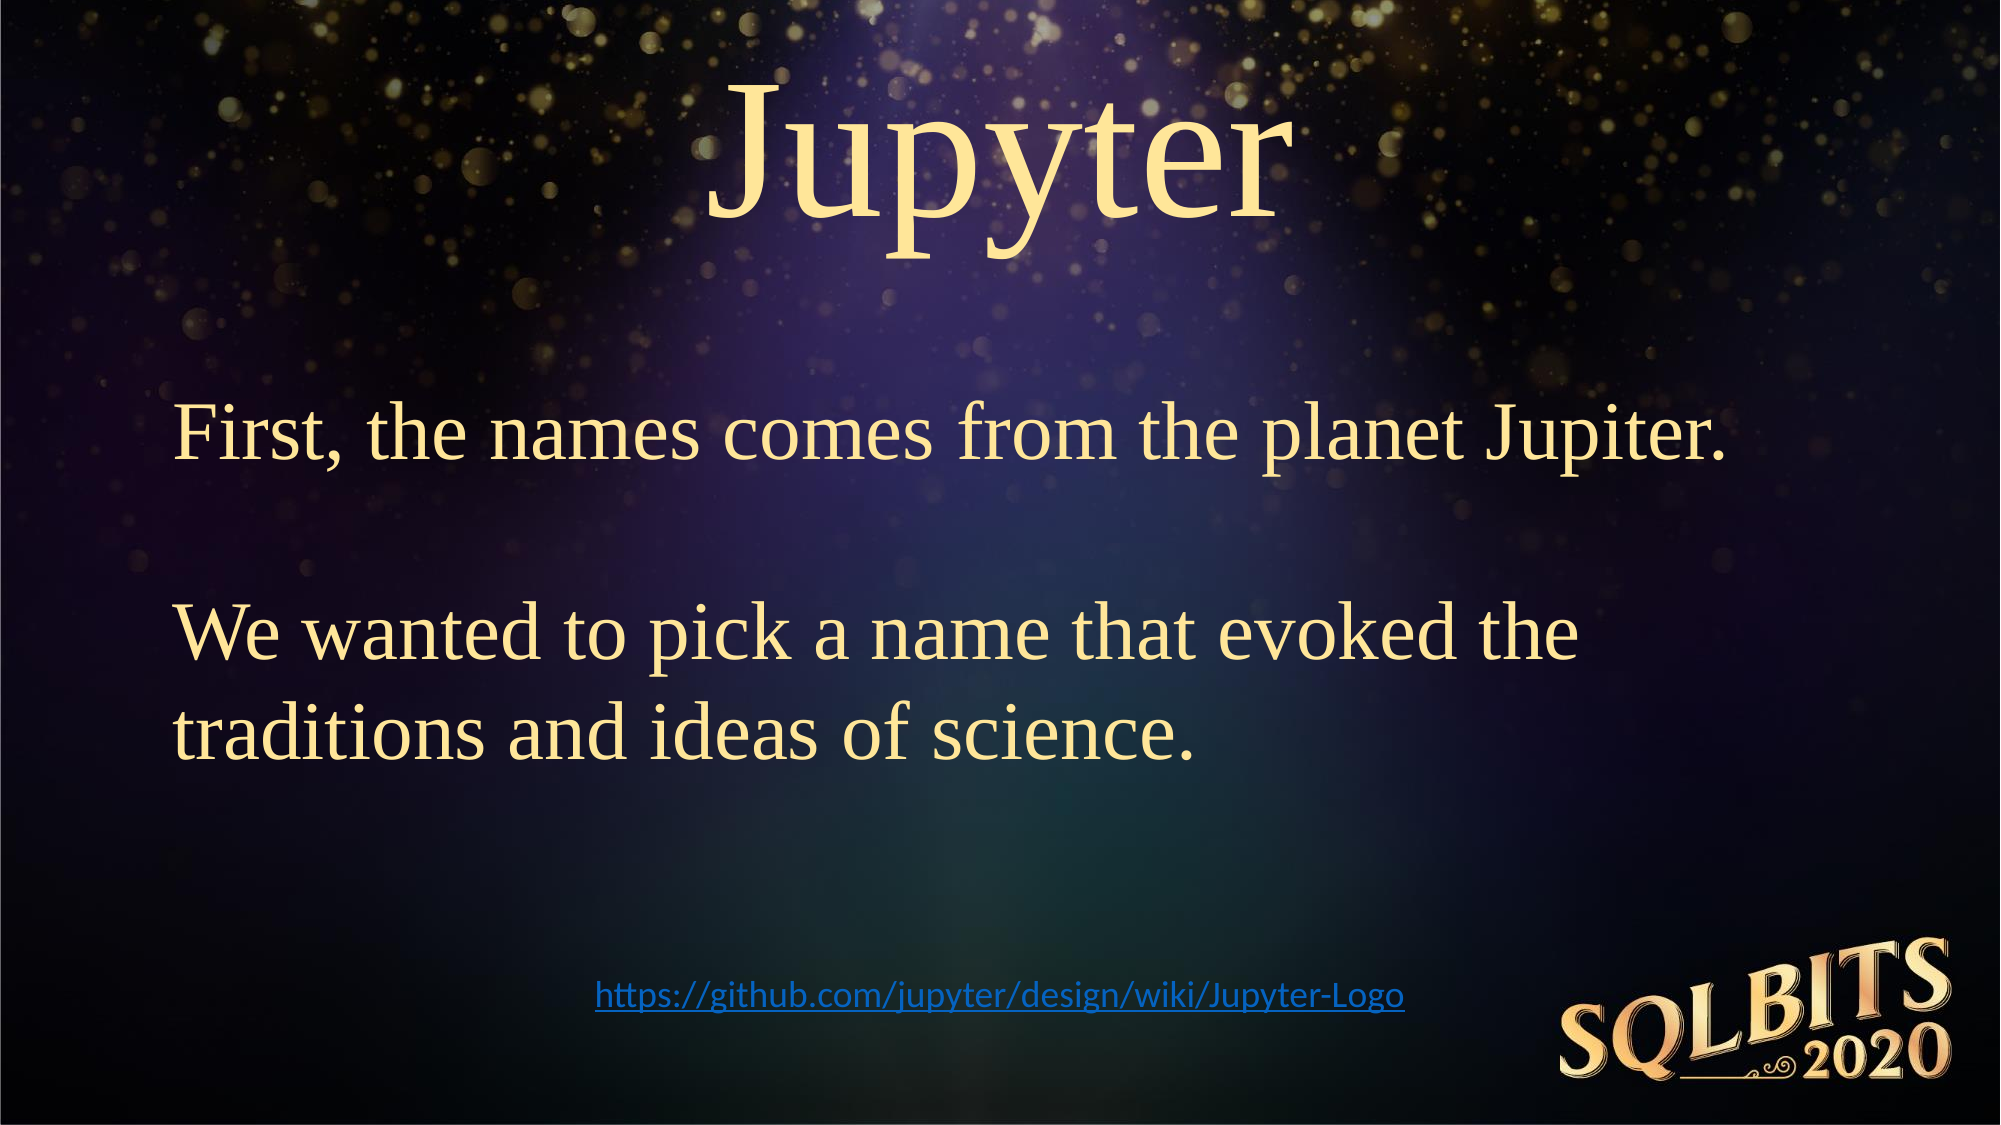

Jupyter
Second, the core programming languages supported by Jupyter are

Julia, Python and R.

While the name Jupyter is not a direct acronym for these languages, it nods its head in those directions.
In particular, the "y" in the middle of Jupyter was chosen to honor our Python heritage.
First, the names comes from the planet Jupiter.
We wanted to pick a name that evoked the traditions and ideas of science.
https://github.com/jupyter/design/wiki/Jupyter-Logo